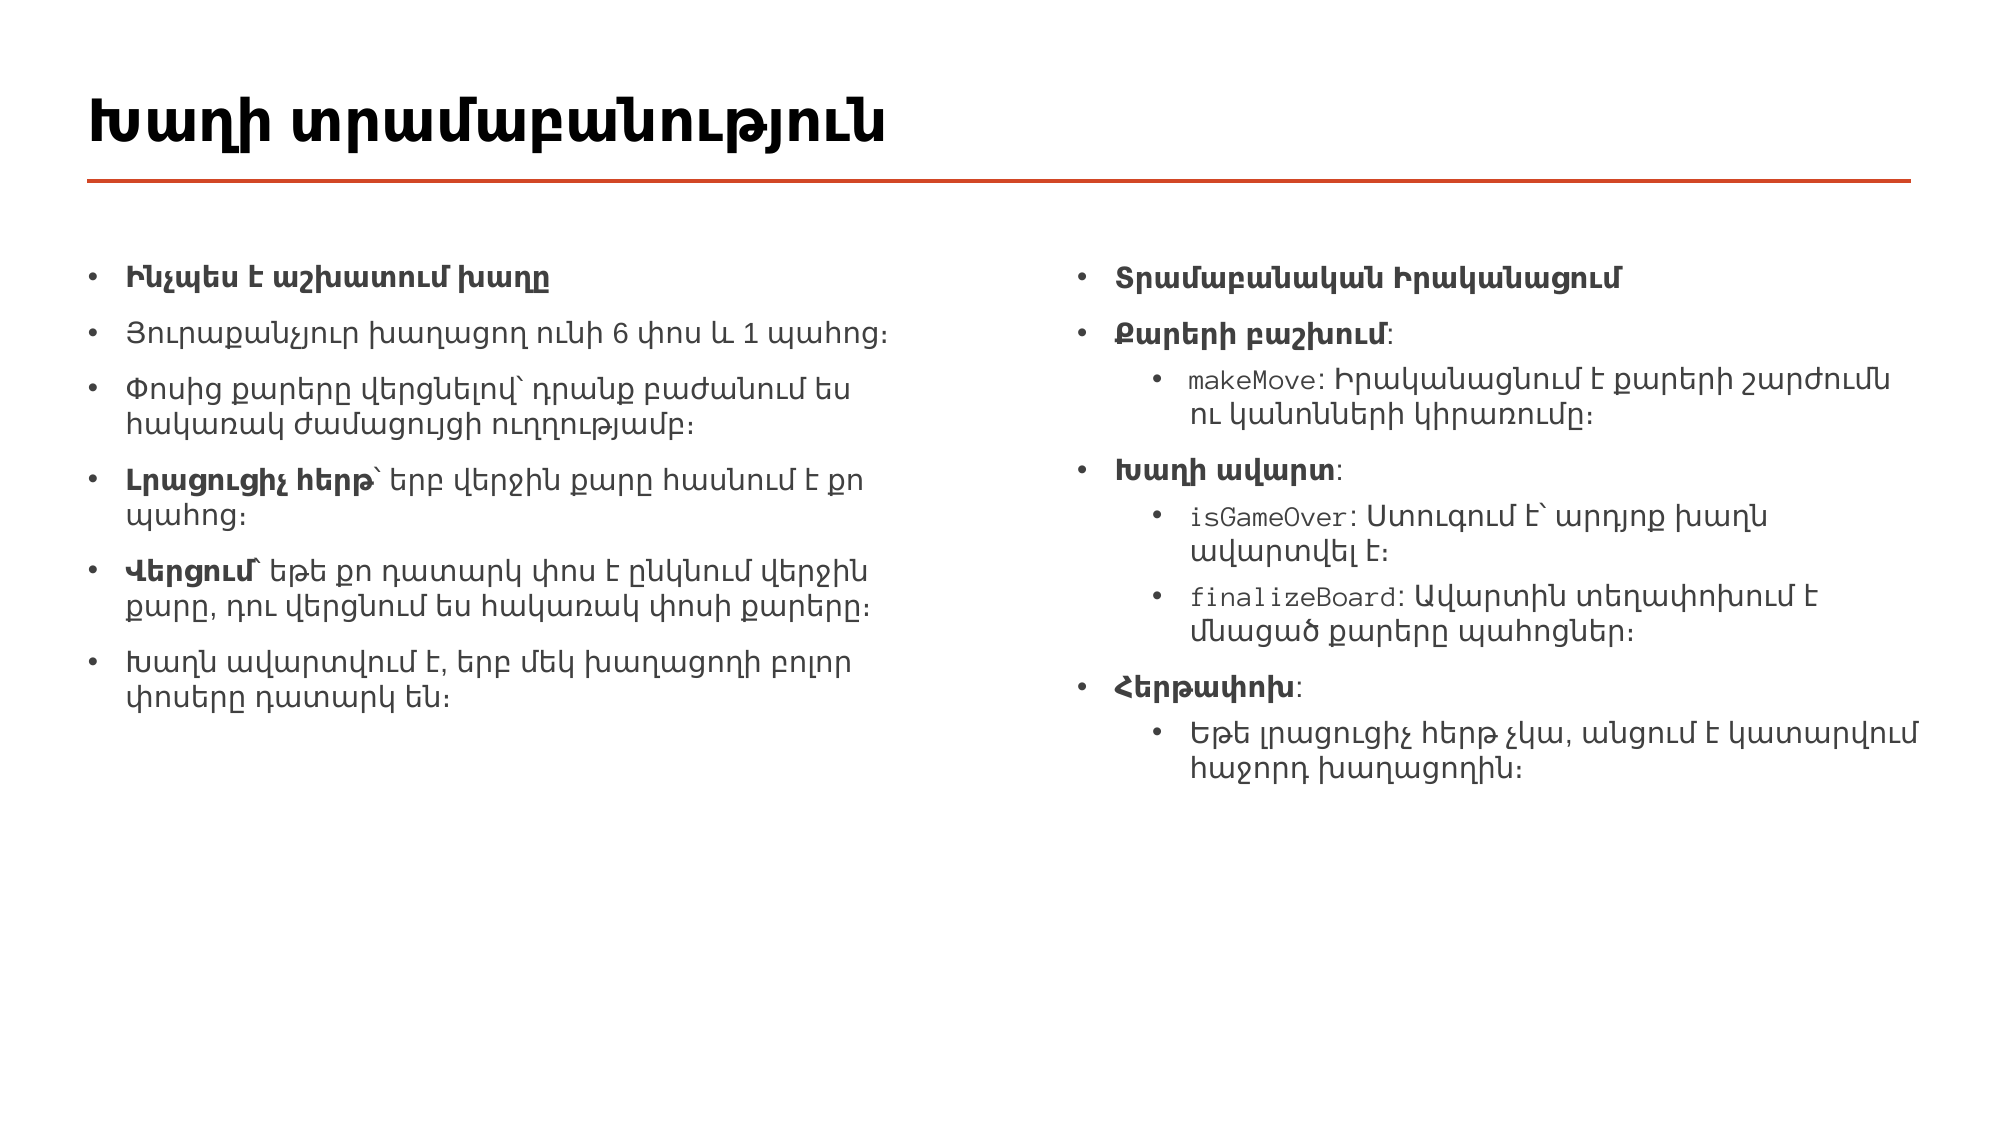

# Խաղի տրամաբանություն
Ինչպես է աշխատում խաղը
Յուրաքանչյուր խաղացող ունի 6 փոս և 1 պահոց։
Փոսից քարերը վերցնելով՝ դրանք բաժանում ես հակառակ ժամացույցի ուղղությամբ։
Լրացուցիչ հերթ՝ երբ վերջին քարը հասնում է քո պահոց։
Վերցում՝ եթե քո դատարկ փոս է ընկնում վերջին քարը, դու վերցնում ես հակառակ փոսի քարերը։
Խաղն ավարտվում է, երբ մեկ խաղացողի բոլոր փոսերը դատարկ են։

Տրամաբանական Իրականացում
Քարերի բաշխում:
makeMove: Իրականացնում է քարերի շարժումն ու կանոնների կիրառումը։
Խաղի ավարտ:
isGameOver: Ստուգում է՝ արդյոք խաղն ավարտվել է։
finalizeBoard: Ավարտին տեղափոխում է մնացած քարերը պահոցներ։
Հերթափոխ:
Եթե լրացուցիչ հերթ չկա, անցում է կատարվում հաջորդ խաղացողին։